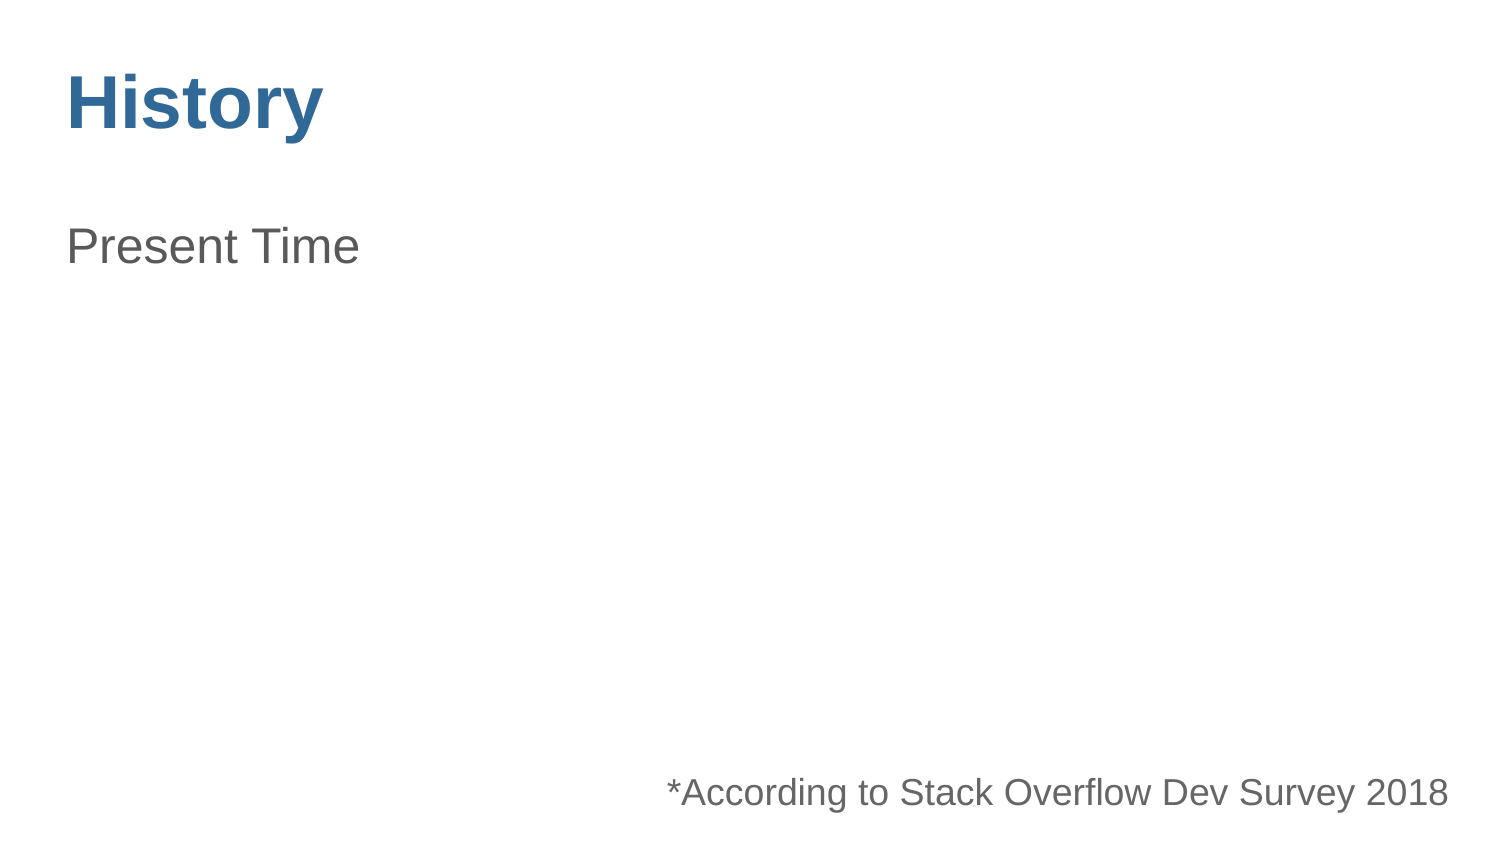

# History
Present Time

*According to Stack Overflow Dev Survey 2018